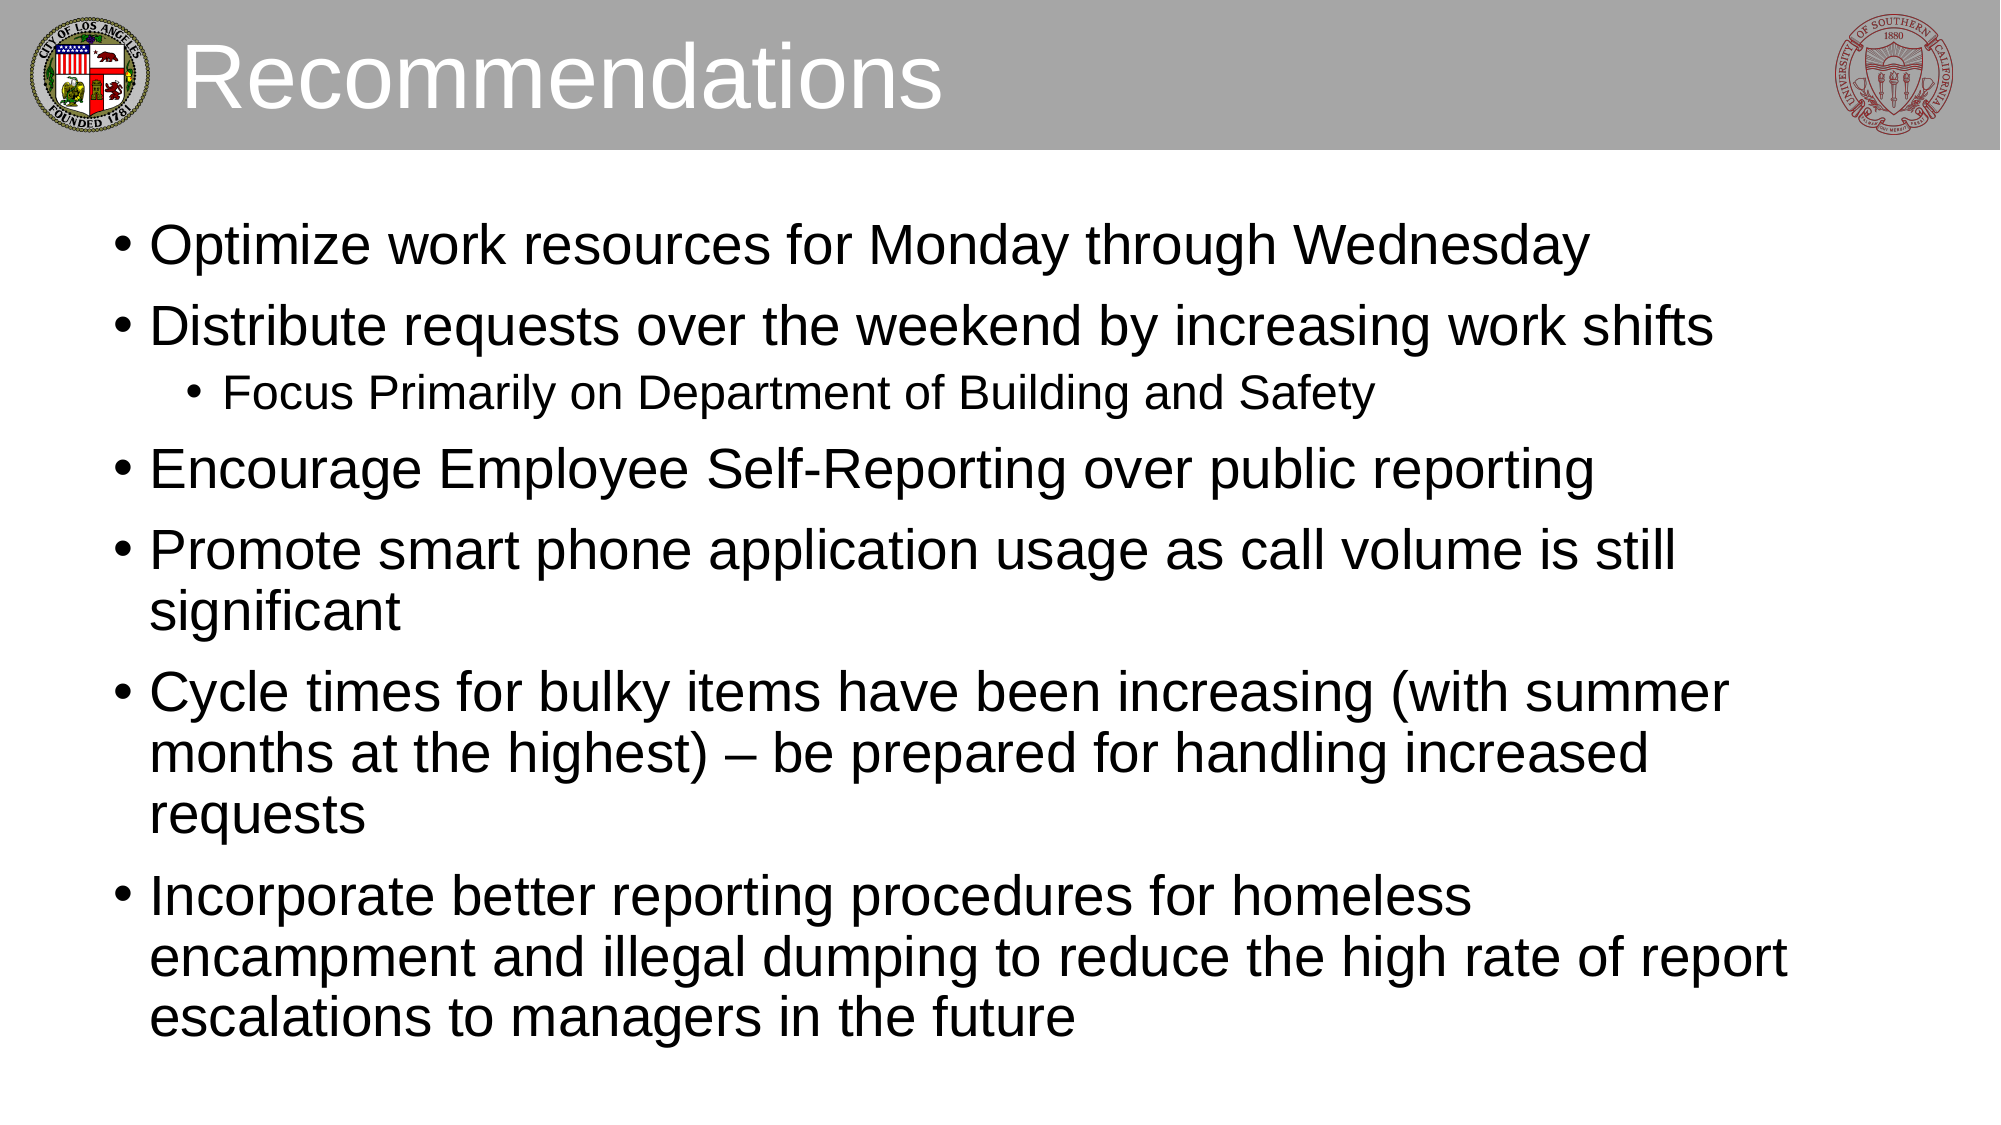

# Recommendations
Optimize work resources for Monday through Wednesday
Distribute requests over the weekend by increasing work shifts
Focus Primarily on Department of Building and Safety
Encourage Employee Self-Reporting over public reporting
Promote smart phone application usage as call volume is still significant
Cycle times for bulky items have been increasing (with summer months at the highest) – be prepared for handling increased requests
Incorporate better reporting procedures for homeless encampment and illegal dumping to reduce the high rate of report escalations to managers in the future